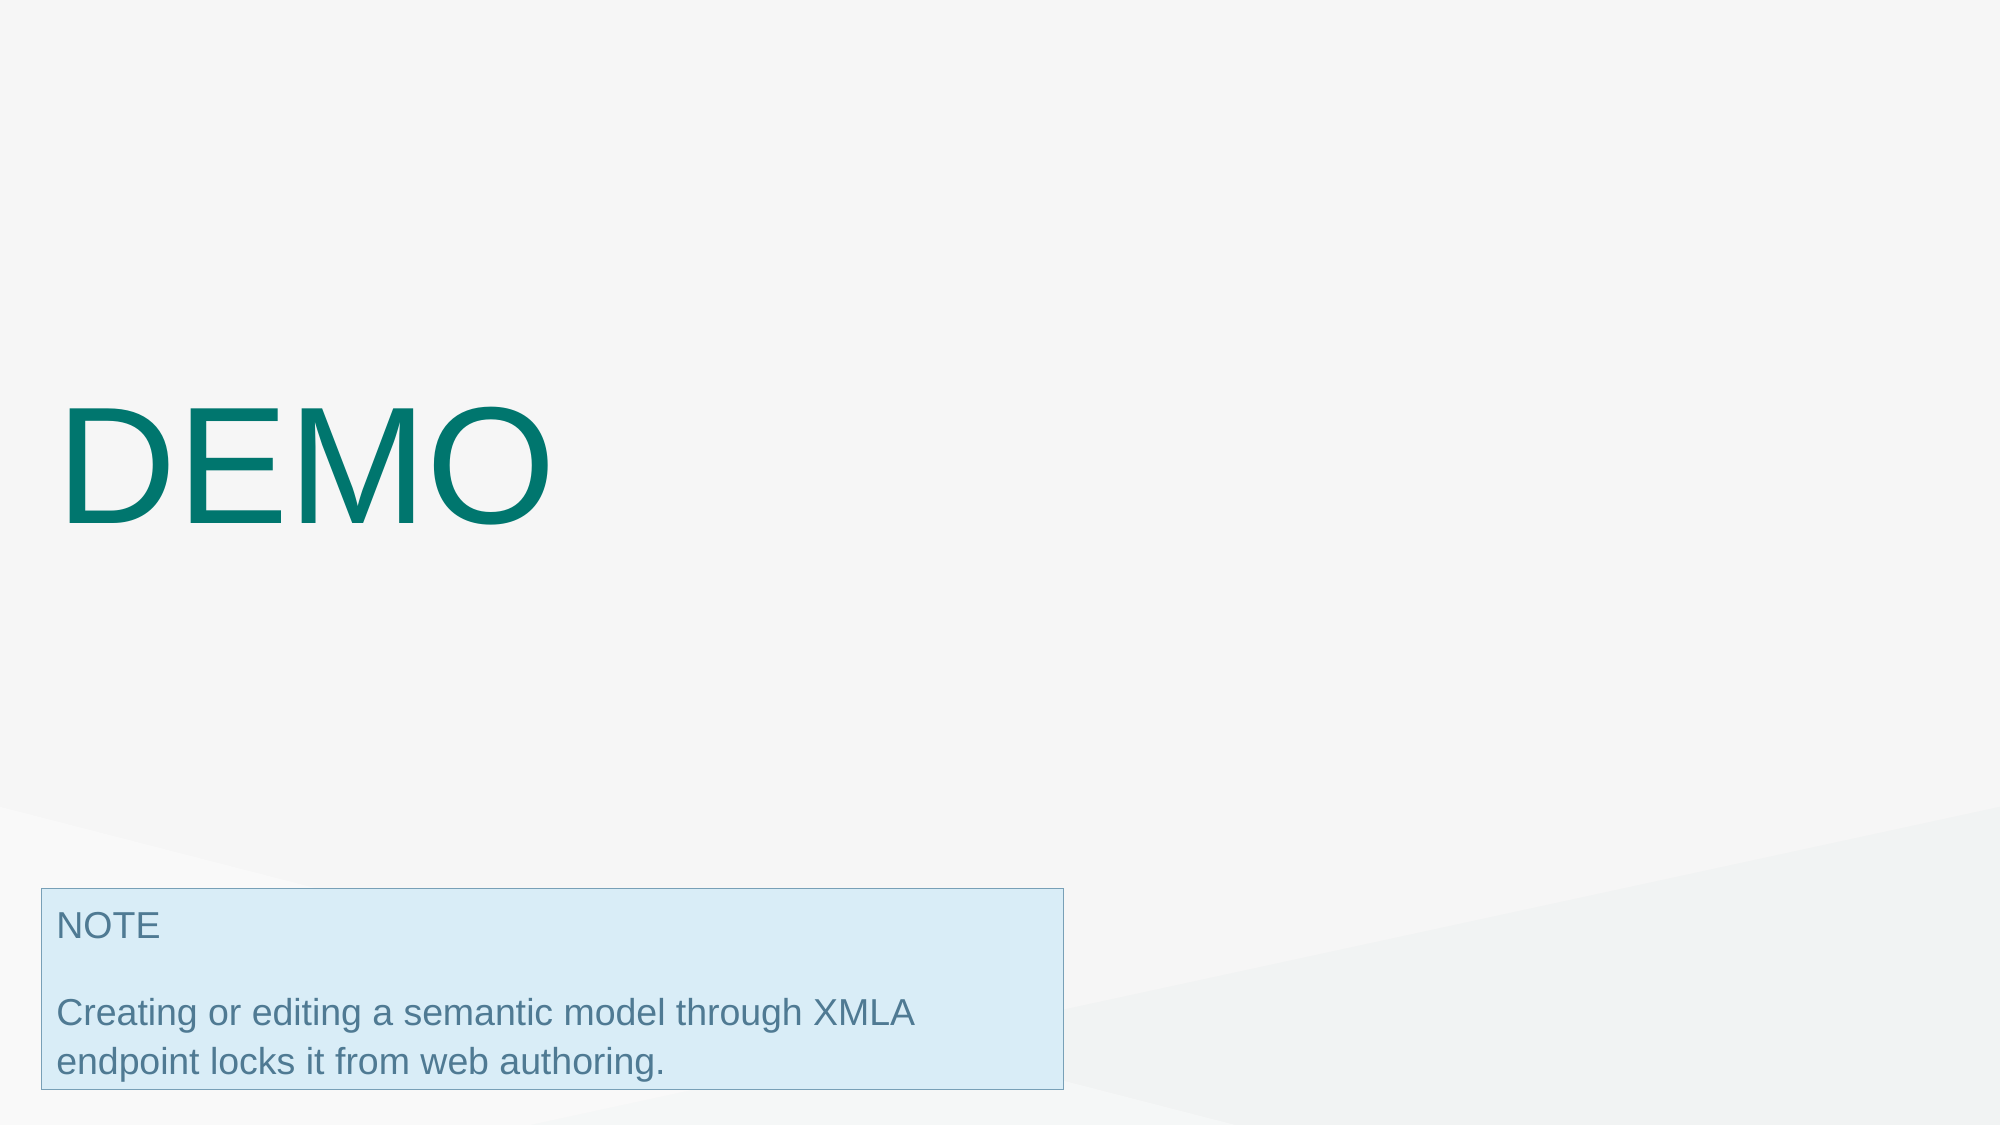

# DEMO

NOTE
Creating or editing a semantic model through XMLA endpoint locks it from web authoring.